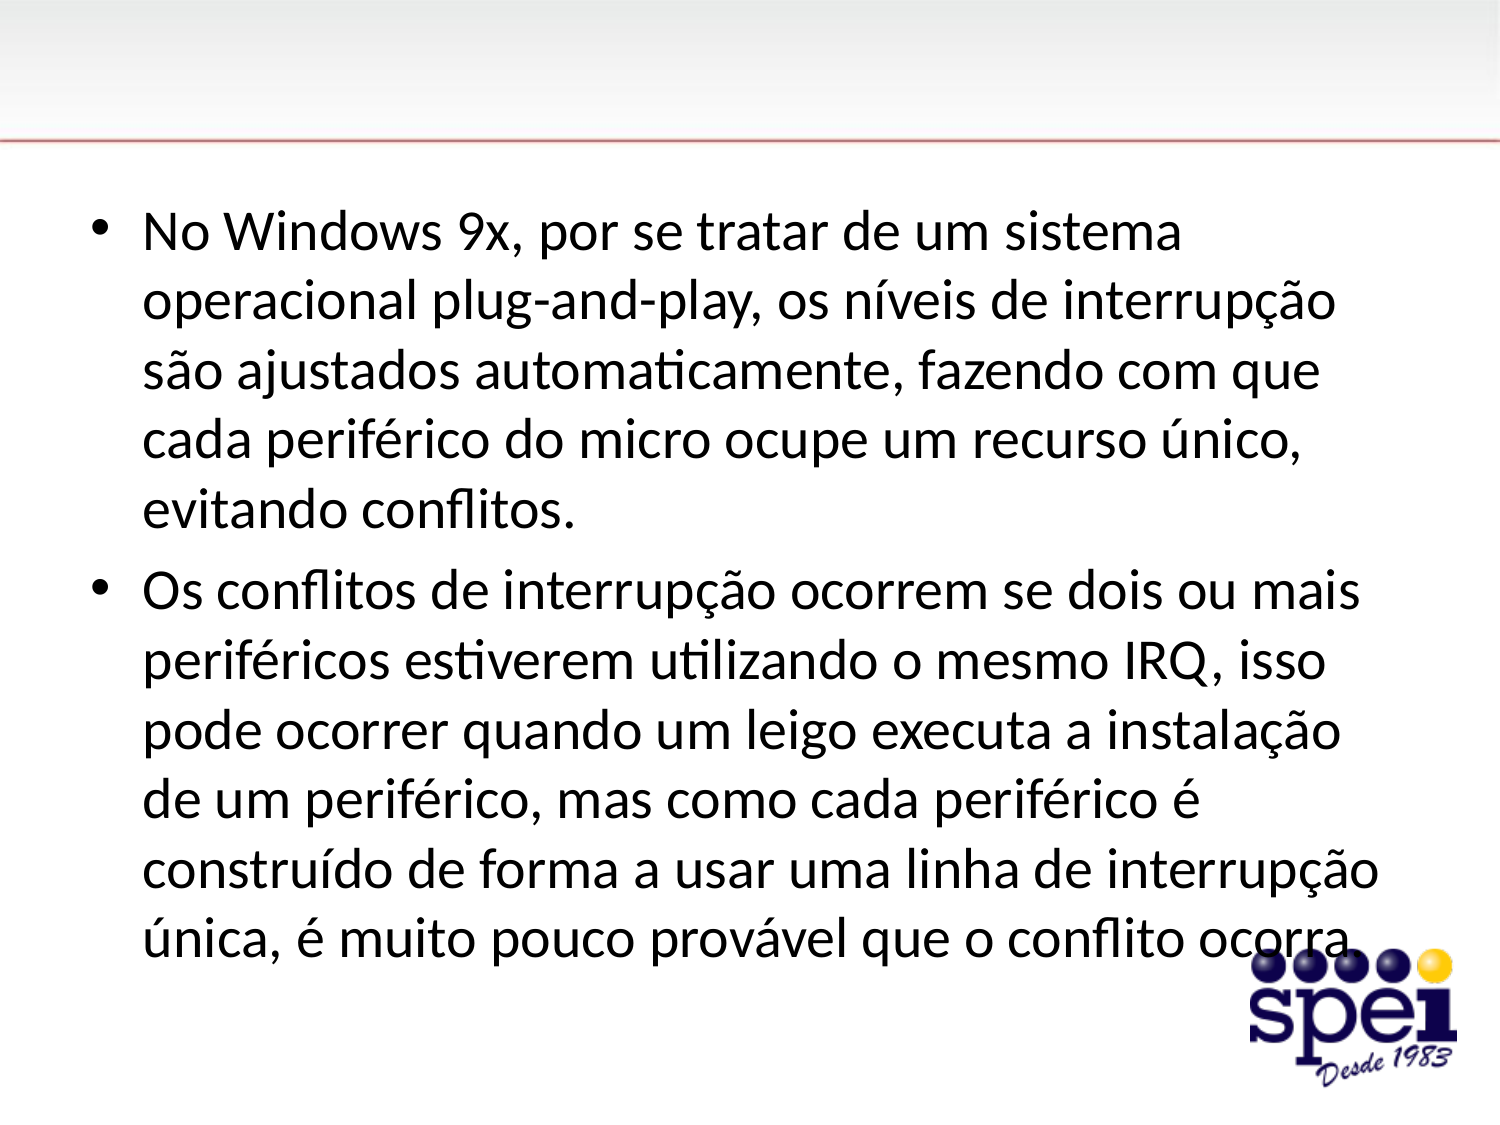

#
No Windows 9x, por se tratar de um sistema operacional plug-and-play, os níveis de interrupção são ajustados automaticamente, fazendo com que cada periférico do micro ocupe um recurso único, evitando conflitos.
Os conflitos de interrupção ocorrem se dois ou mais periféricos estiverem utilizando o mesmo IRQ, isso pode ocorrer quando um leigo executa a instalação de um periférico, mas como cada periférico é construído de forma a usar uma linha de interrupção única, é muito pouco provável que o conflito ocorra.